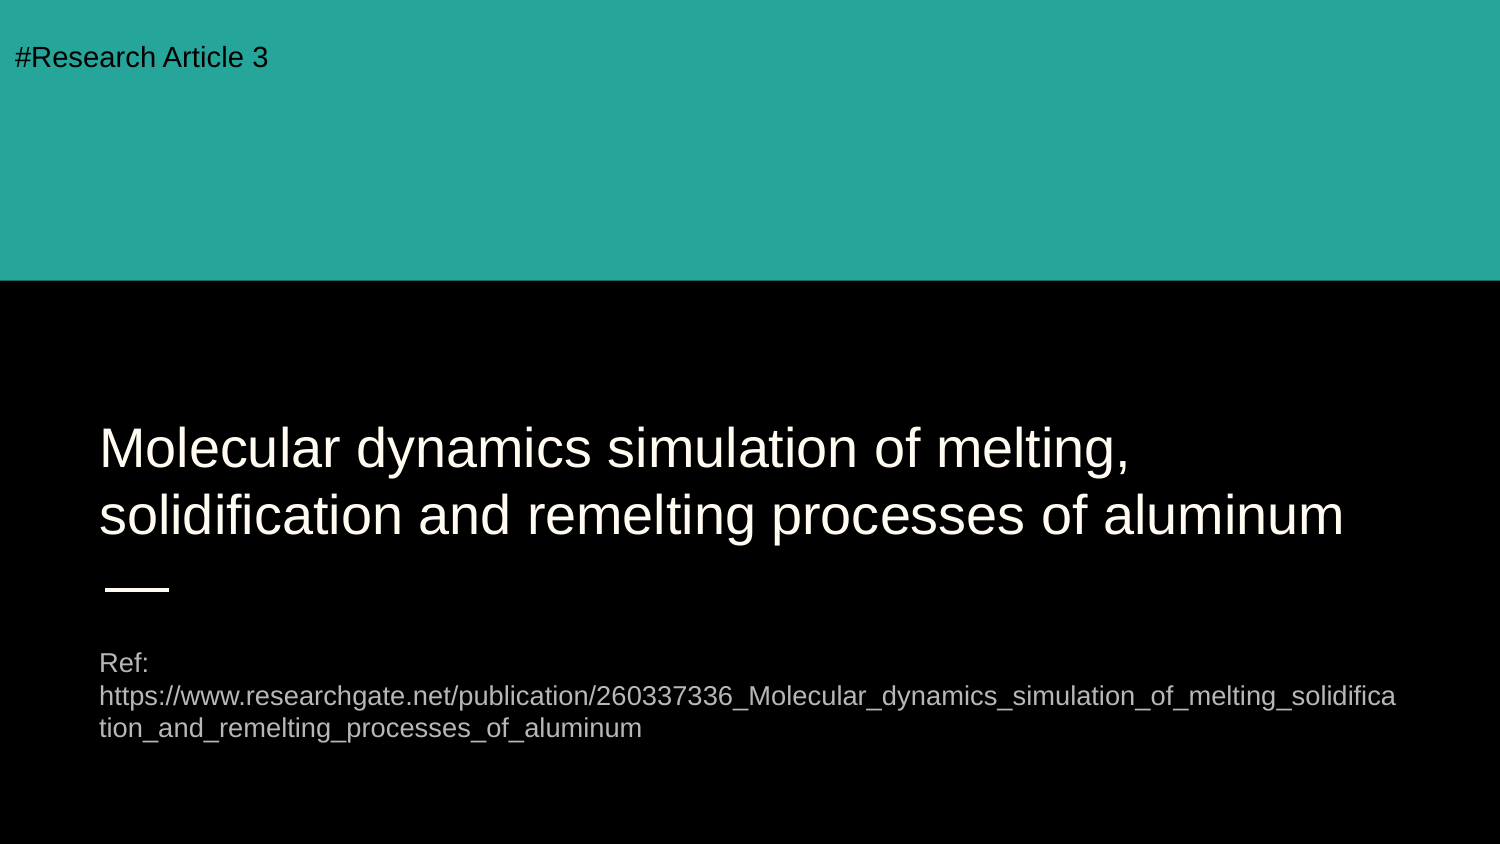

#Research Article 3
# Molecular dynamics simulation of melting, solidification and remelting processes of aluminum
Ref: https://www.researchgate.net/publication/260337336_Molecular_dynamics_simulation_of_melting_solidification_and_remelting_processes_of_aluminum